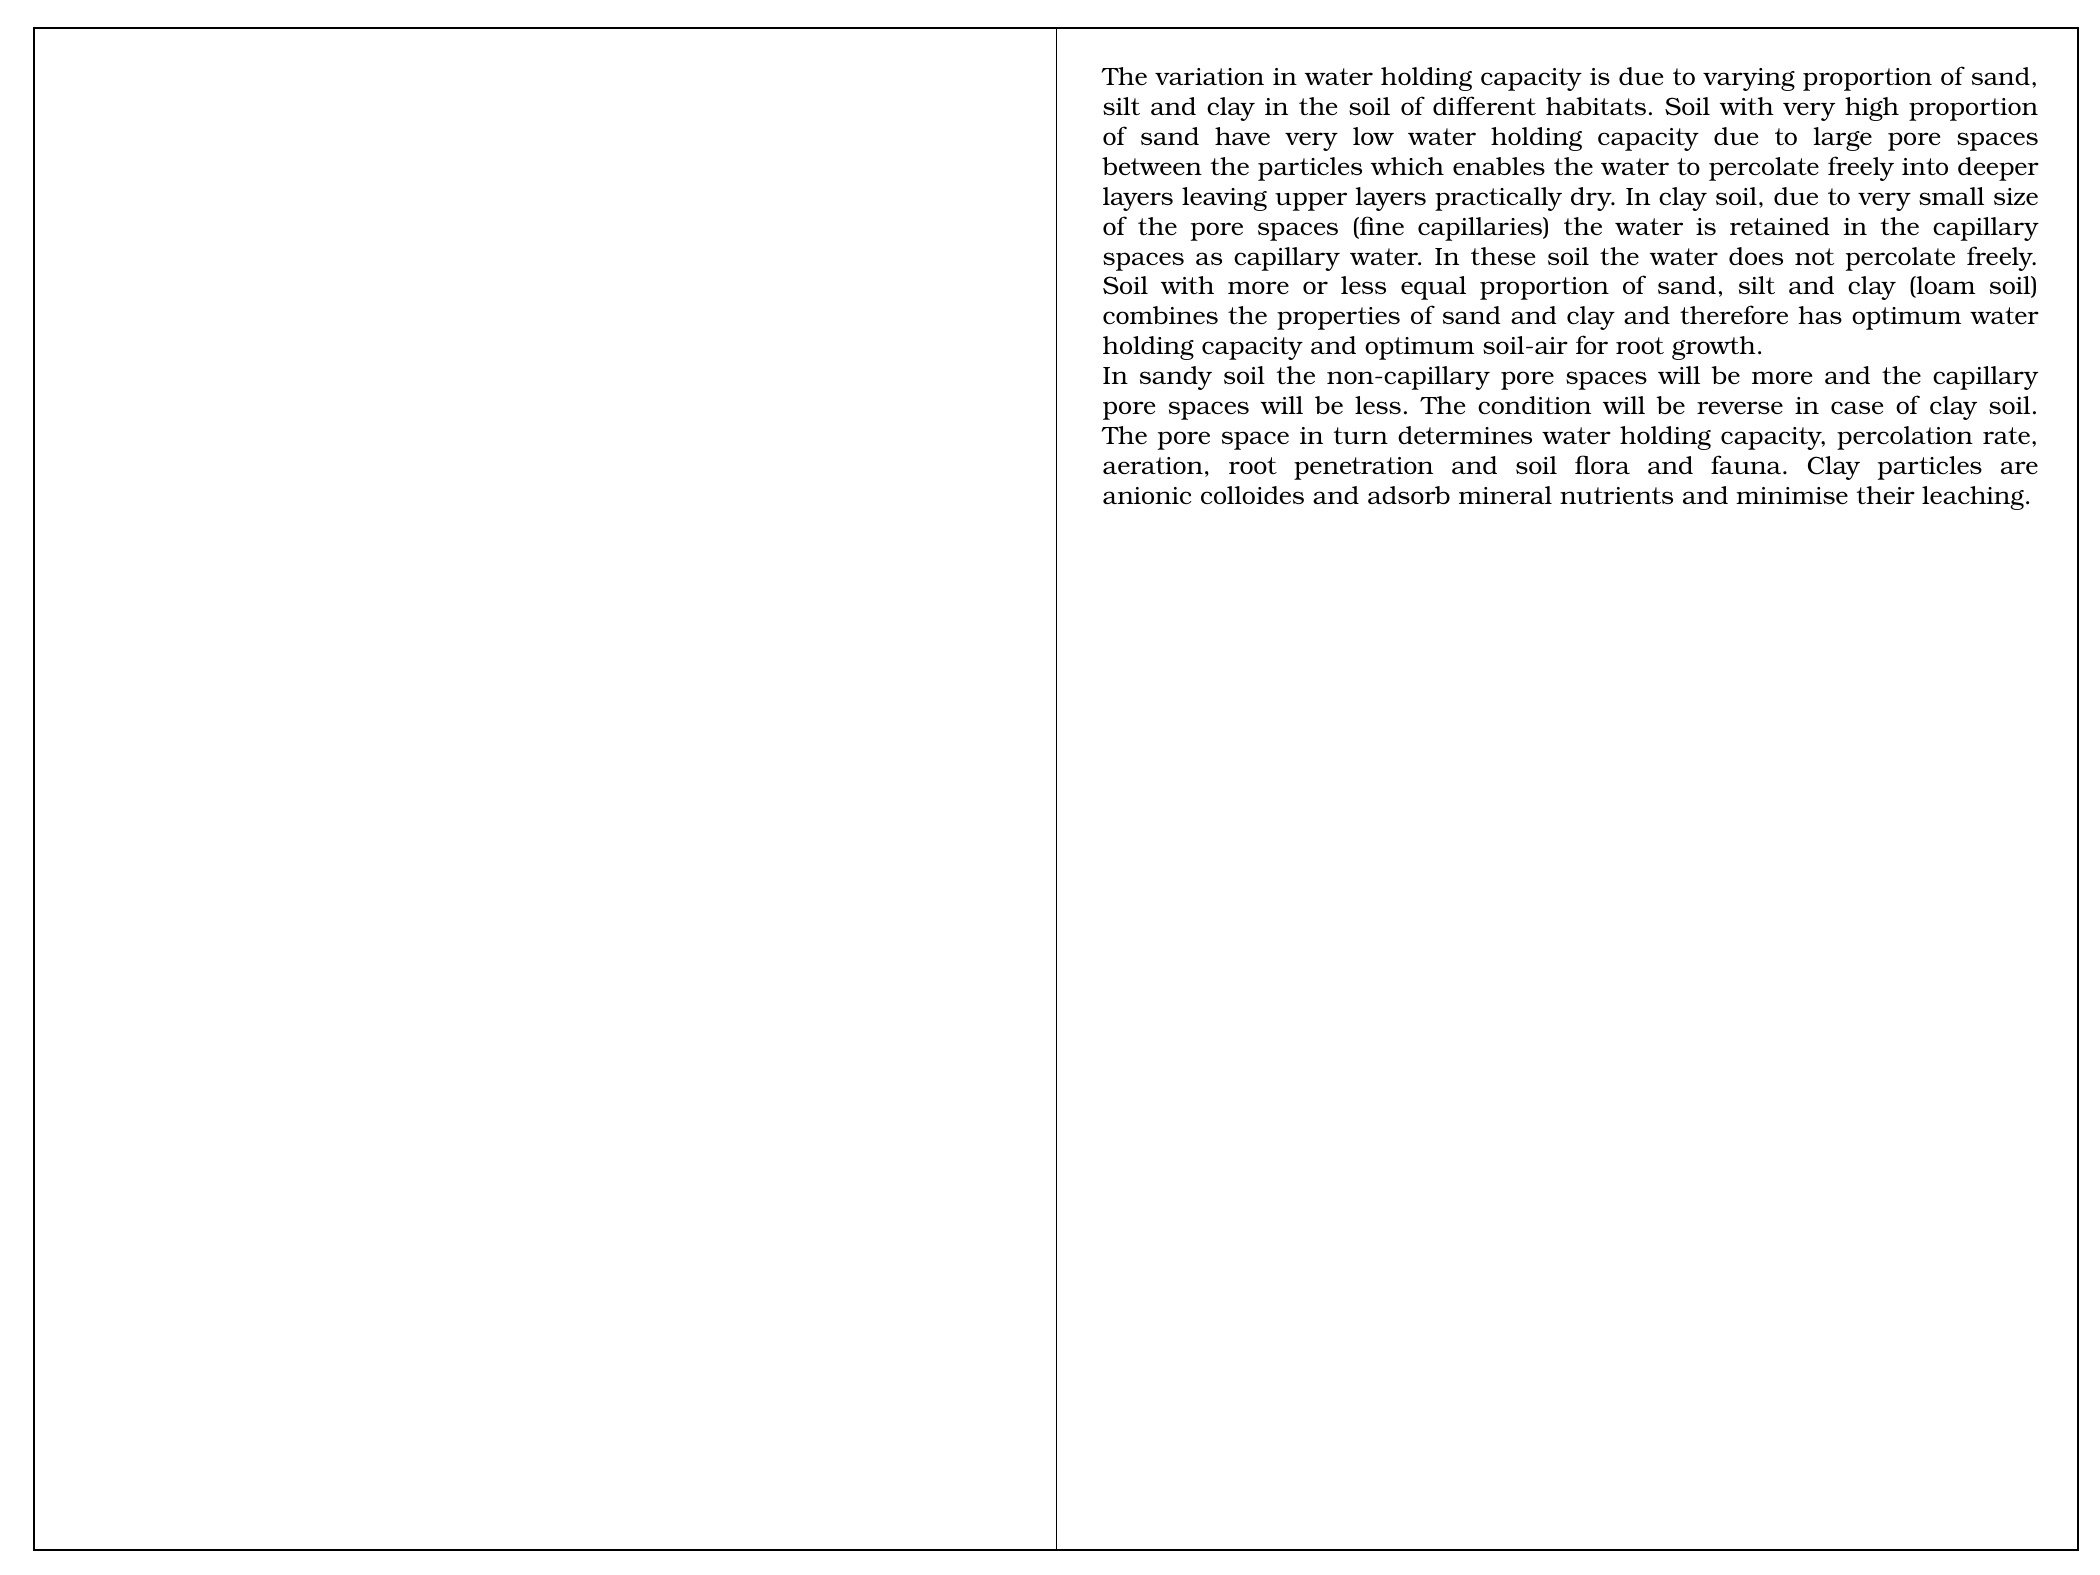

The variation in water holding capacity is due to varying proportion of sand, silt and clay in the soil of different habitats. Soil with very high proportion of sand have very low water holding capacity due to large pore spaces between the particles which enables the water to percolate freely into deeper layers leaving upper layers practically dry. In clay soil, due to very small size of the pore spaces (fine capillaries) the water is retained in the capillary spaces as capillary water. In these soil the water does not percolate freely. Soil with more or less equal proportion of sand, silt and clay (loam soil) combines the properties of sand and clay and therefore has optimum water holding capacity and optimum soil-air for root growth.
In sandy soil the non-capillary pore spaces will be more and the capillary pore spaces will be less. The condition will be reverse in case of clay soil. The pore space in turn determines water holding capacity, percolation rate, aeration, root penetration and soil flora and fauna. Clay particles are anionic colloides and adsorb mineral nutrients and minimise their leaching.